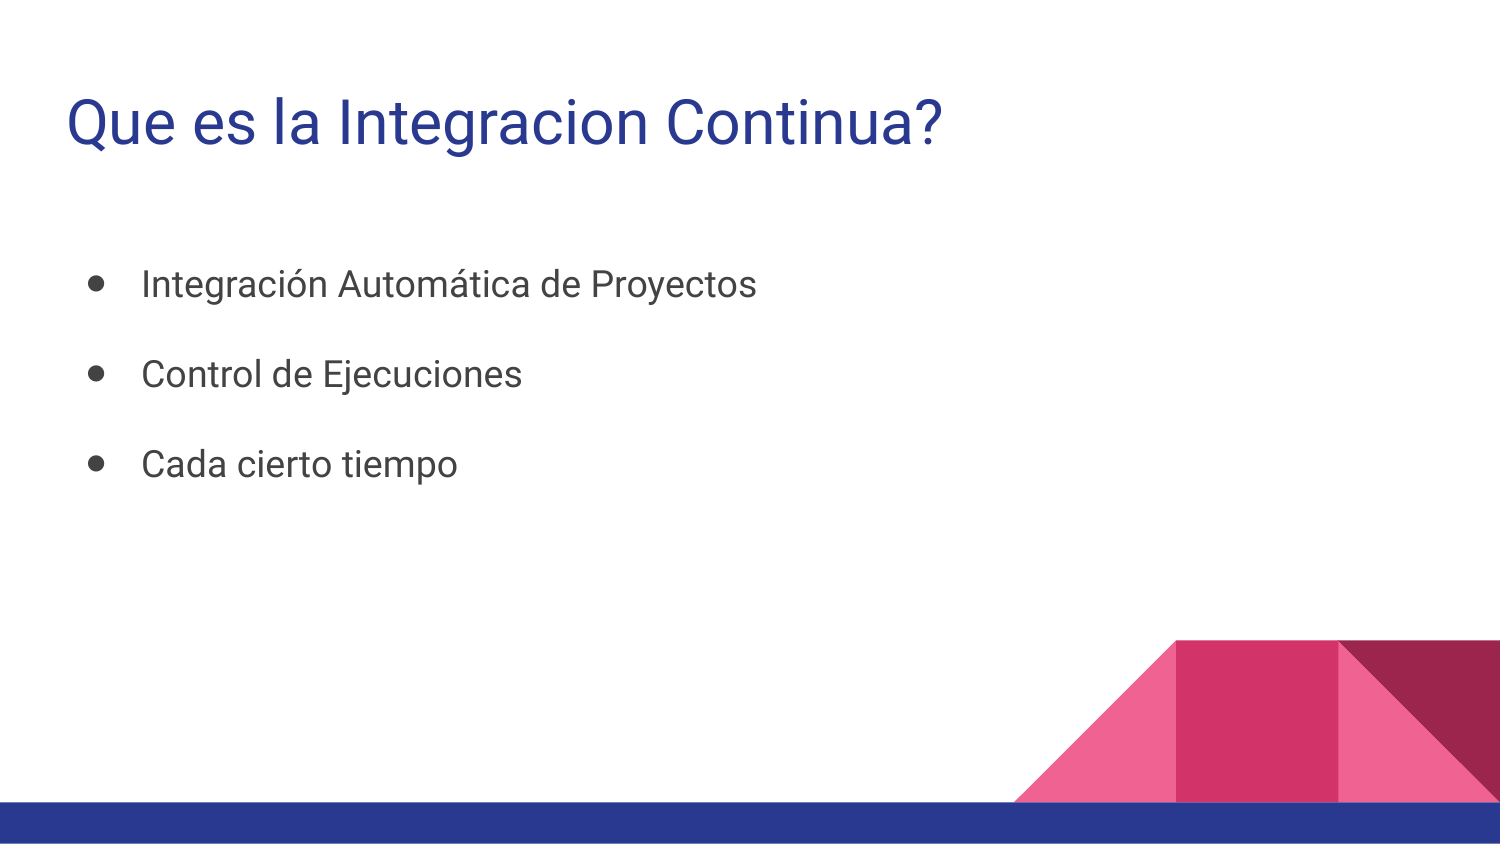

# Que es la Integracion Continua?
Integración Automática de Proyectos
Control de Ejecuciones
Cada cierto tiempo